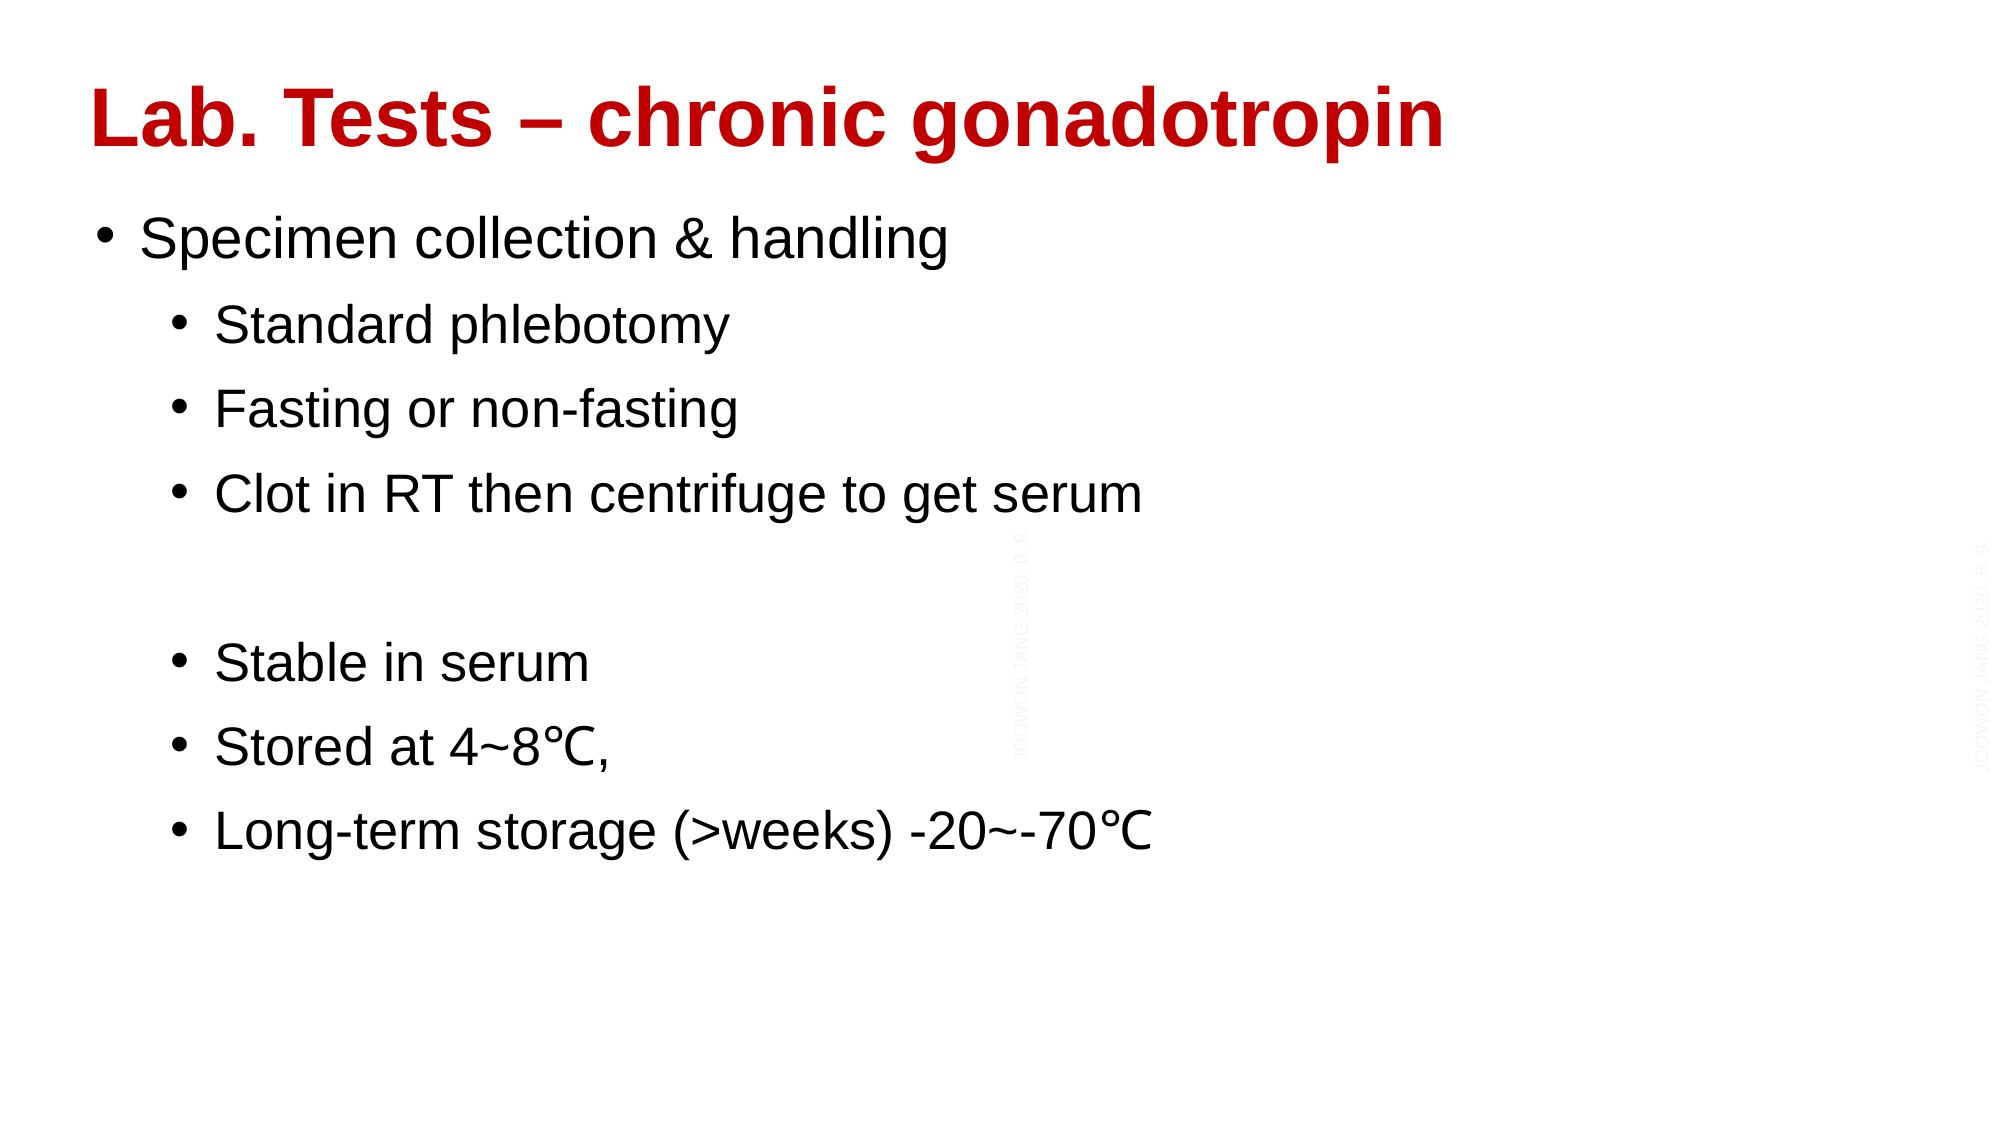

Lab. Tests – chronic gonadotropin
Specimen collection & handling
Standard phlebotomy
Fasting or non-fasting
Clot in RT then centrifuge to get serum

Stable in serum
Stored at 4~8℃,
Long-term storage (>weeks) -20~-70℃